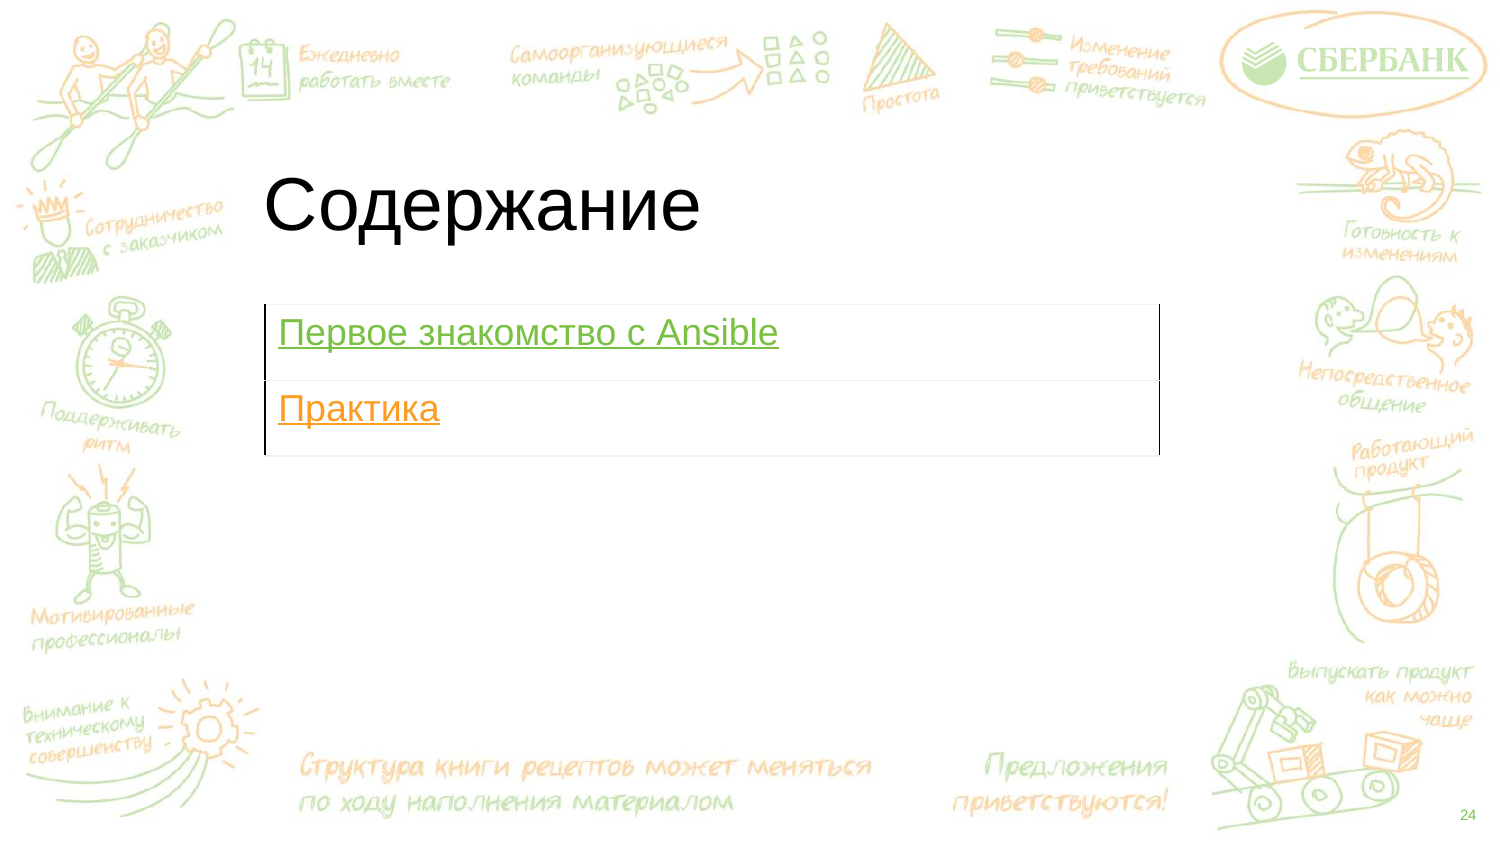

М 11
DEVOPS
# Содержание
| Первое знакомство с Ansible |
| --- |
| Практика |